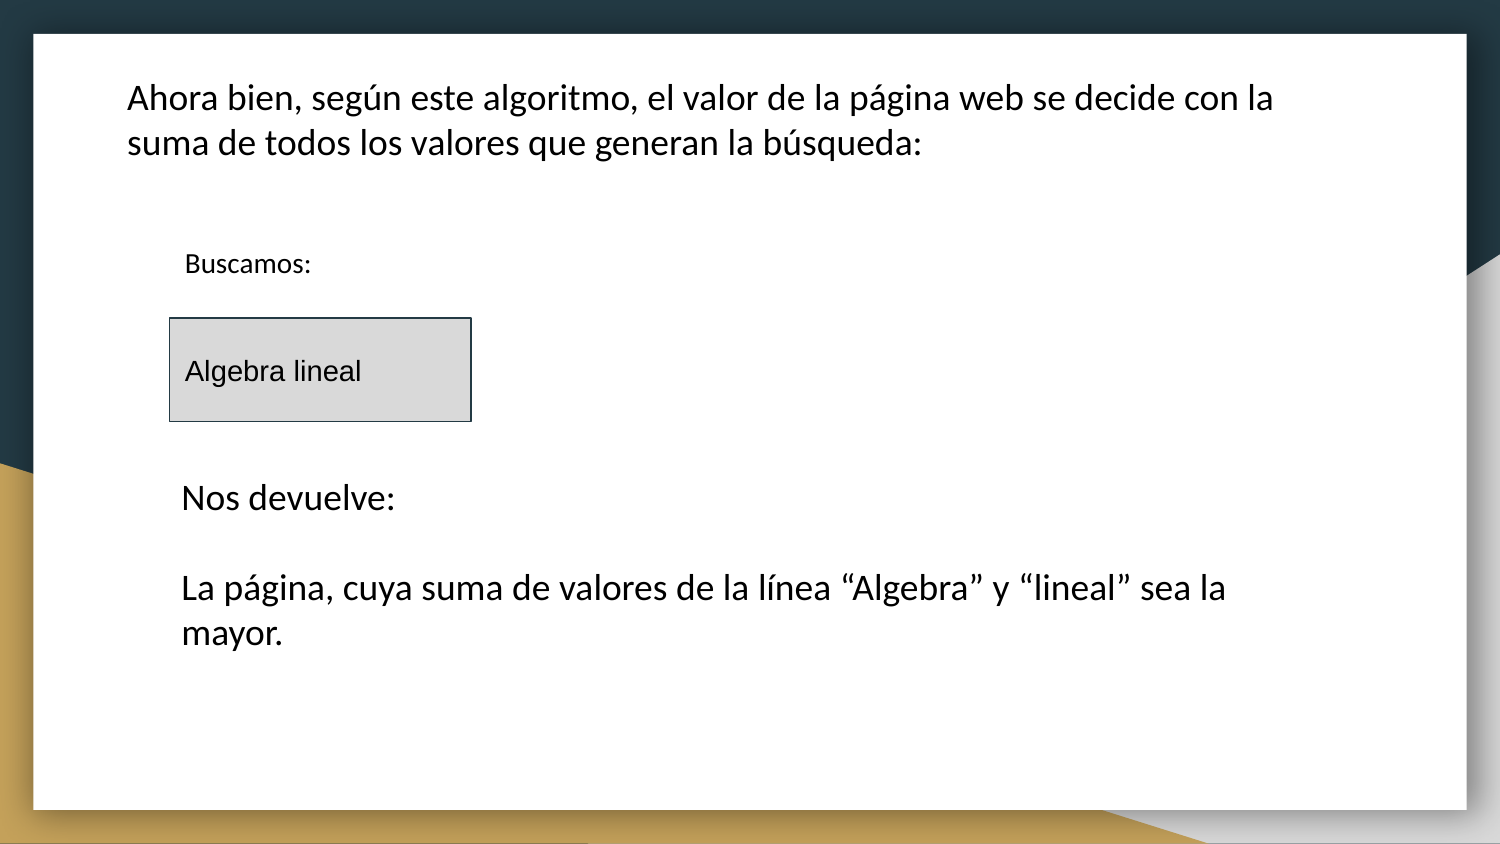

Ahora bien, según este algoritmo, el valor de la página web se decide con la suma de todos los valores que generan la búsqueda:

Buscamos:
Algebra lineal
Nos devuelve:

La página, cuya suma de valores de la línea “Algebra” y “lineal” sea la mayor.